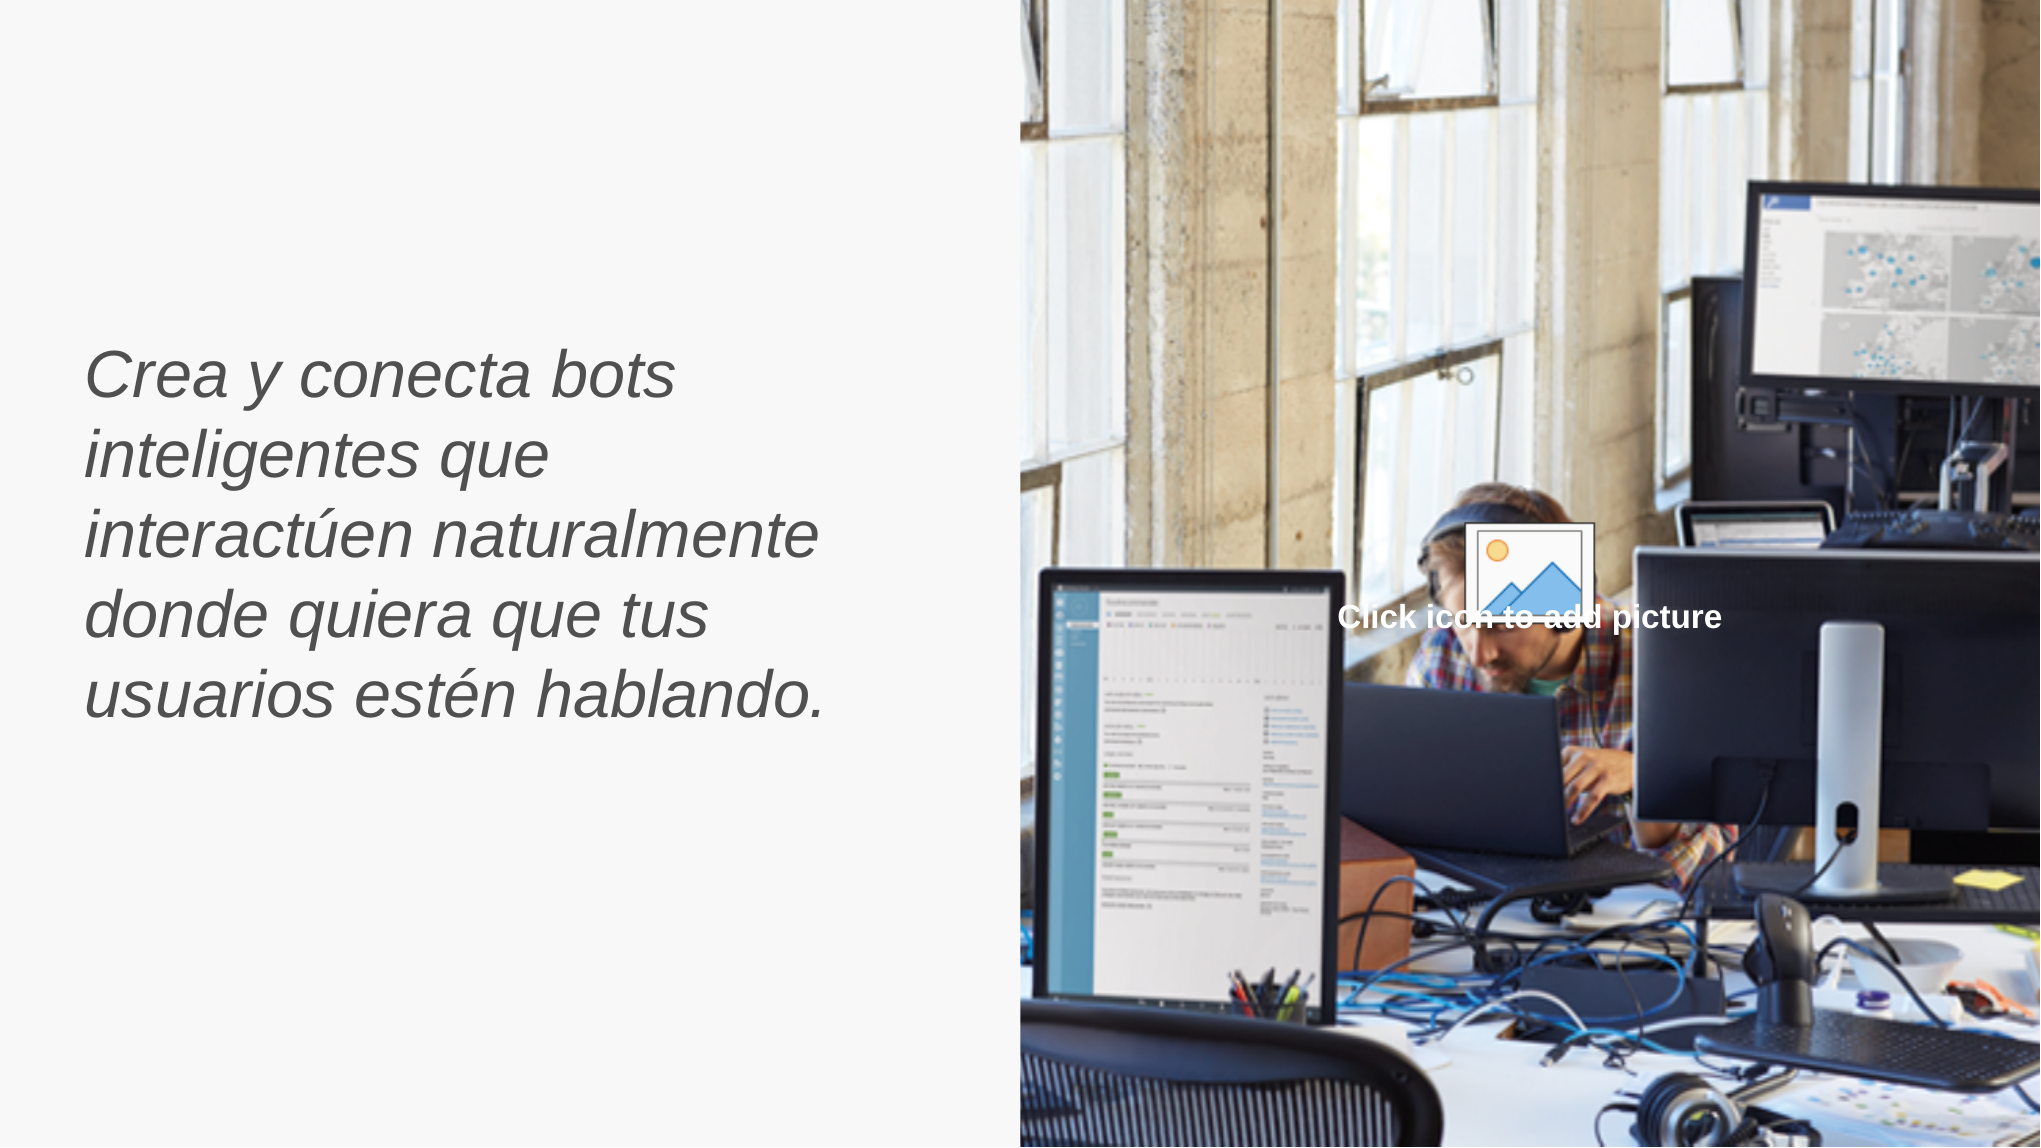

#
Crea y conecta bots inteligentes que interactúen naturalmente donde quiera que tus usuarios estén hablando.